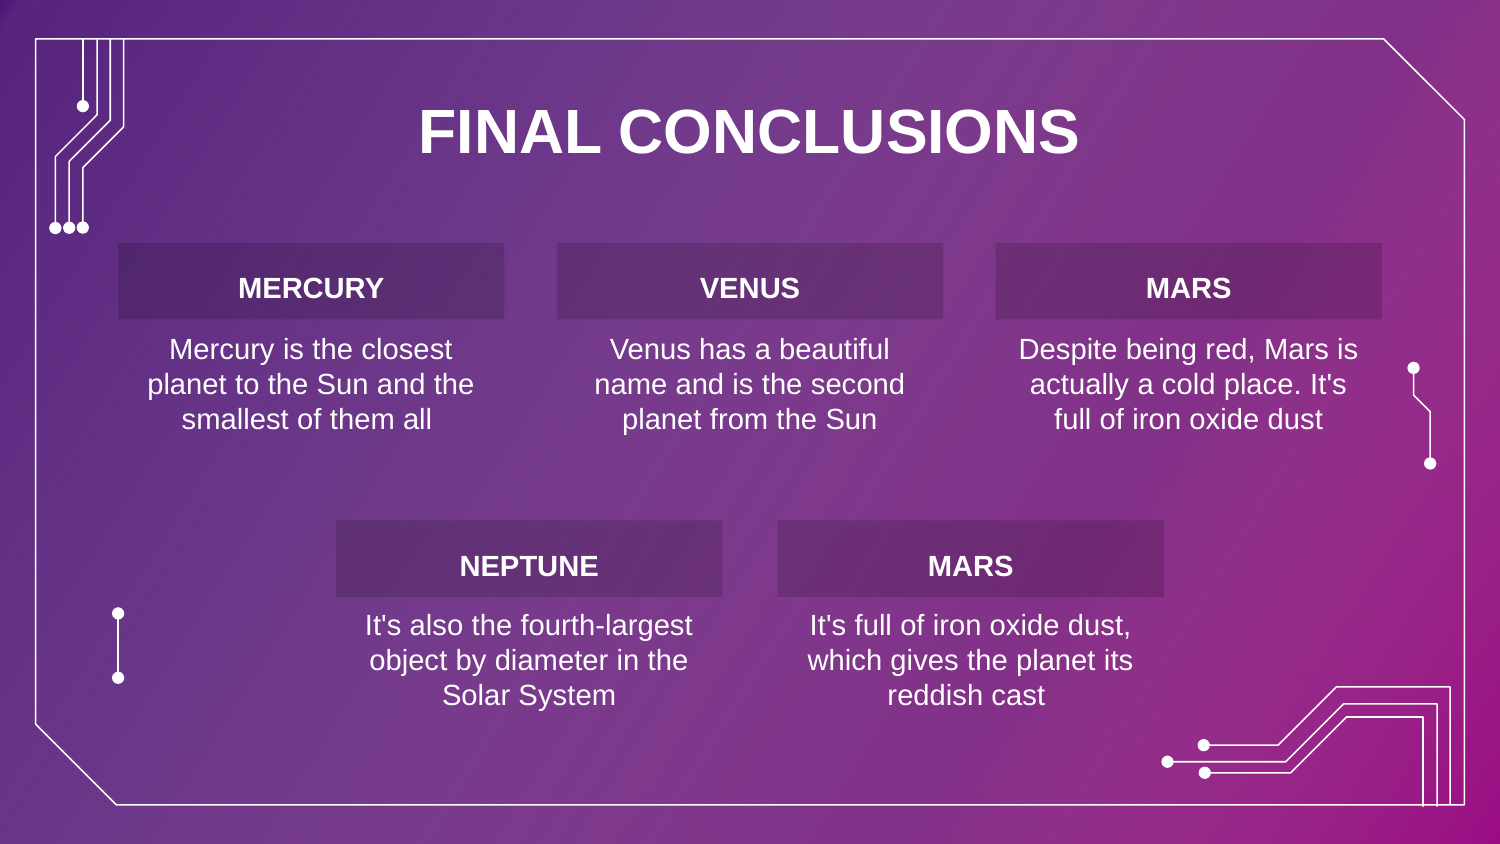

# FINAL CONCLUSIONS

MERCURY
VENUS
MARS
Mercury is the closest planet to the Sun and the smallest of them all
Venus has a beautiful name and is the second planet from the Sun
Despite being red, Mars is actually a cold place. It's full of iron oxide dust

NEPTUNE
MARS
It's also the fourth-largest object by diameter in the Solar System
It's full of iron oxide dust, which gives the planet its reddish cast